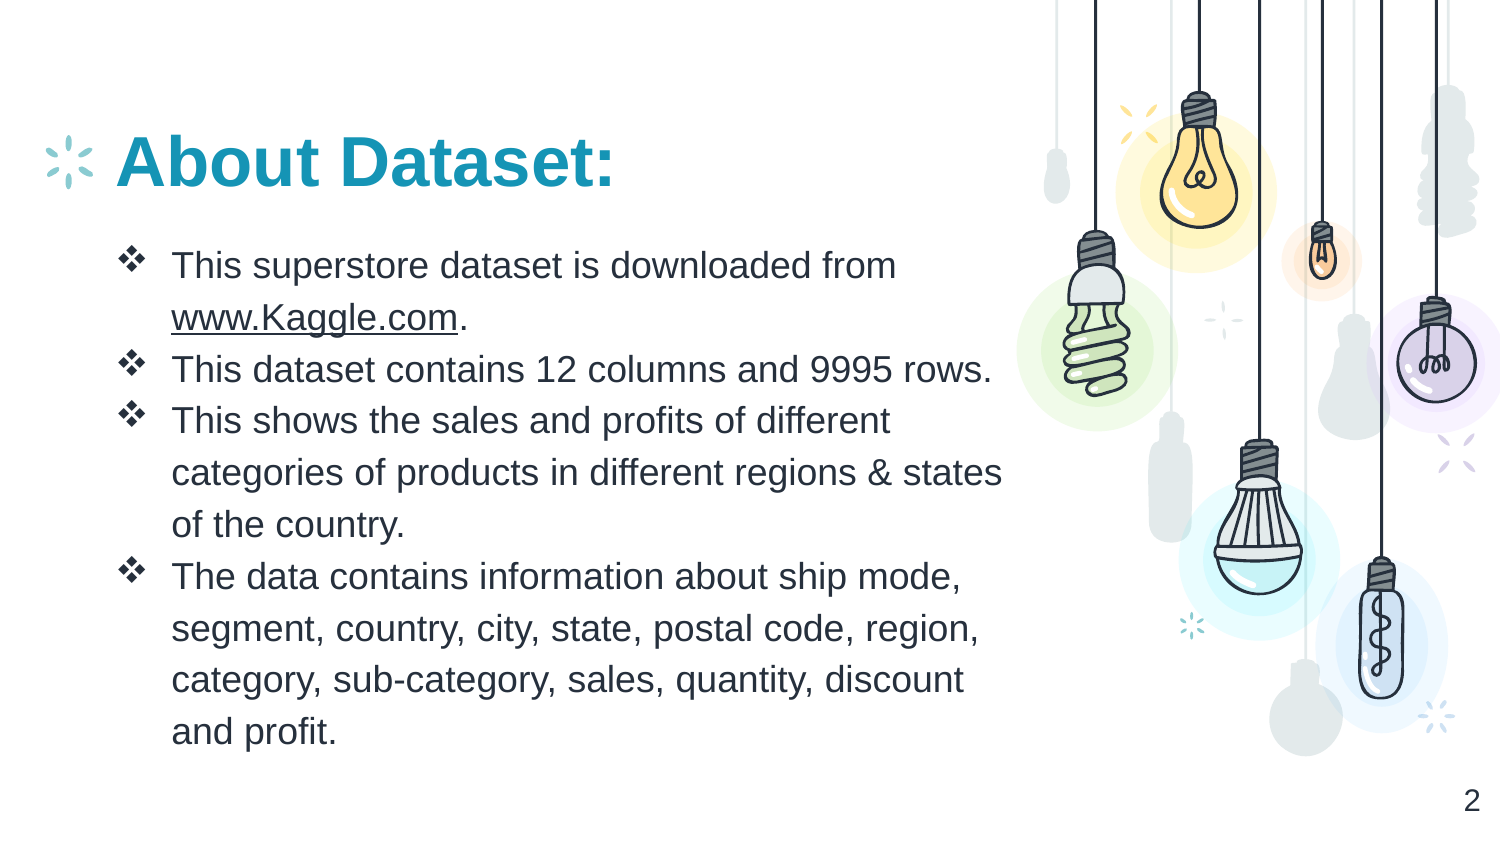

# About Dataset:
This superstore dataset is downloaded from www.Kaggle.com.
This dataset contains 12 columns and 9995 rows.
This shows the sales and profits of different categories of products in different regions & states of the country.
The data contains information about ship mode, segment, country, city, state, postal code, region, category, sub-category, sales, quantity, discount and profit.

2